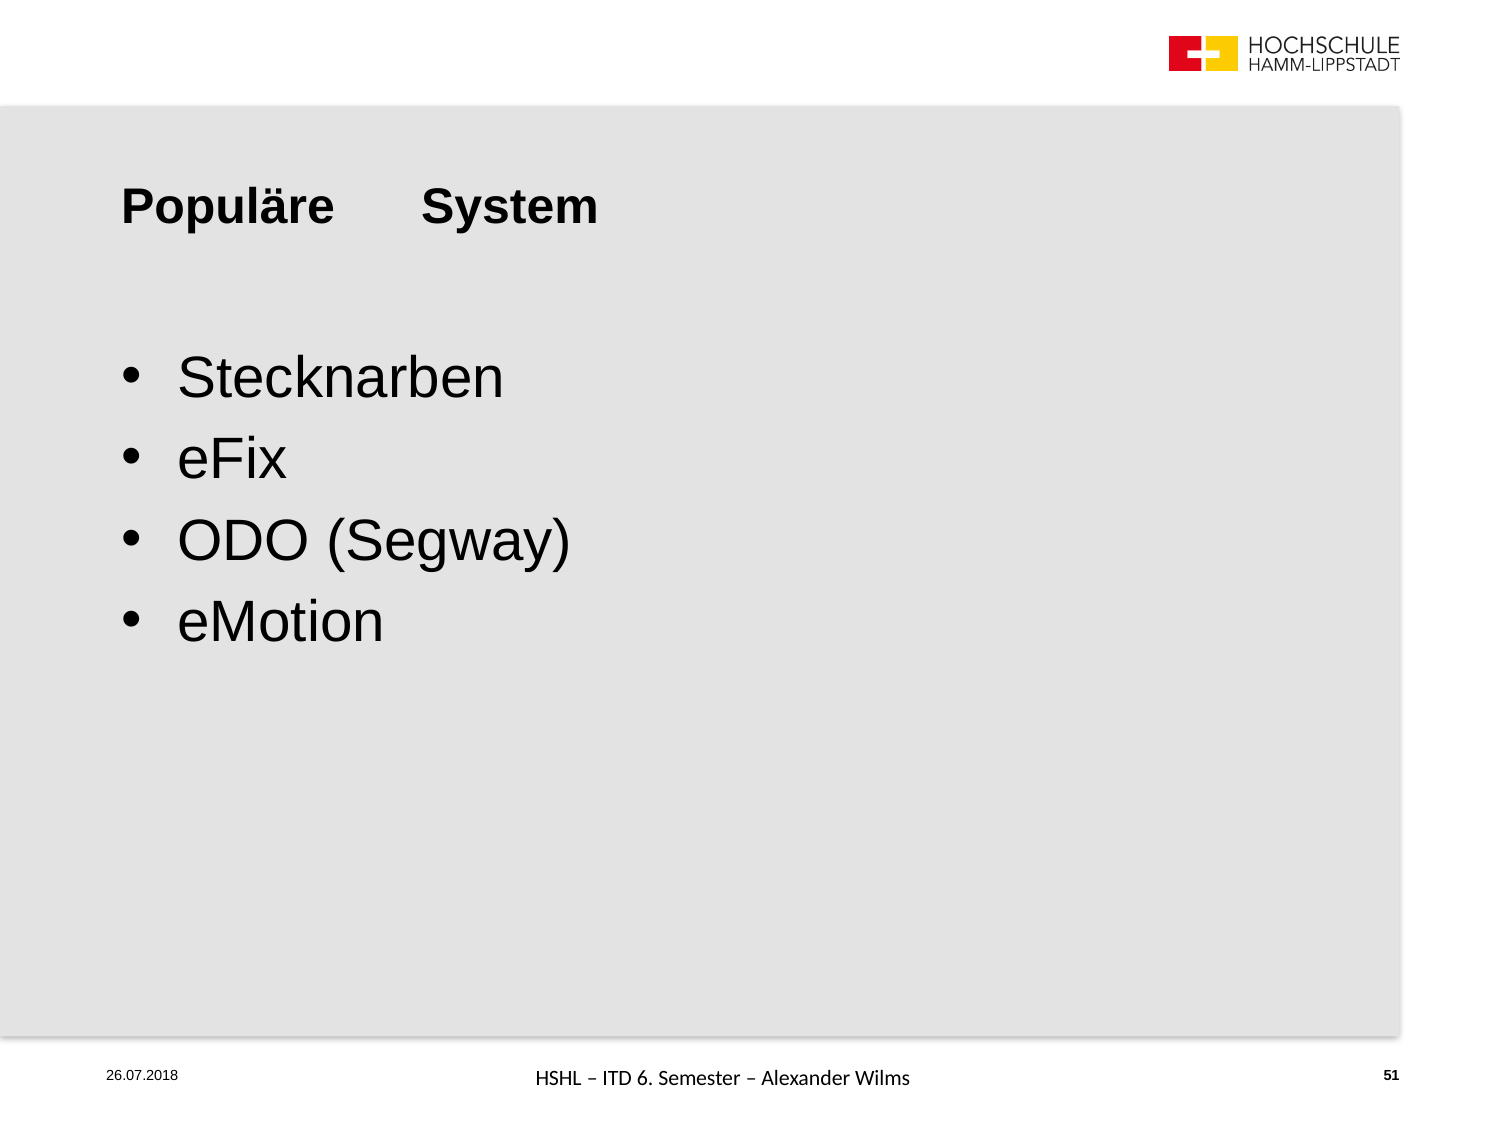

Populäre	System
Stecknarben
eFix
ODO (Segway)
eMotion
HSHL – ITD 6. Semester – Alexander Wilms
26.07.2018
51